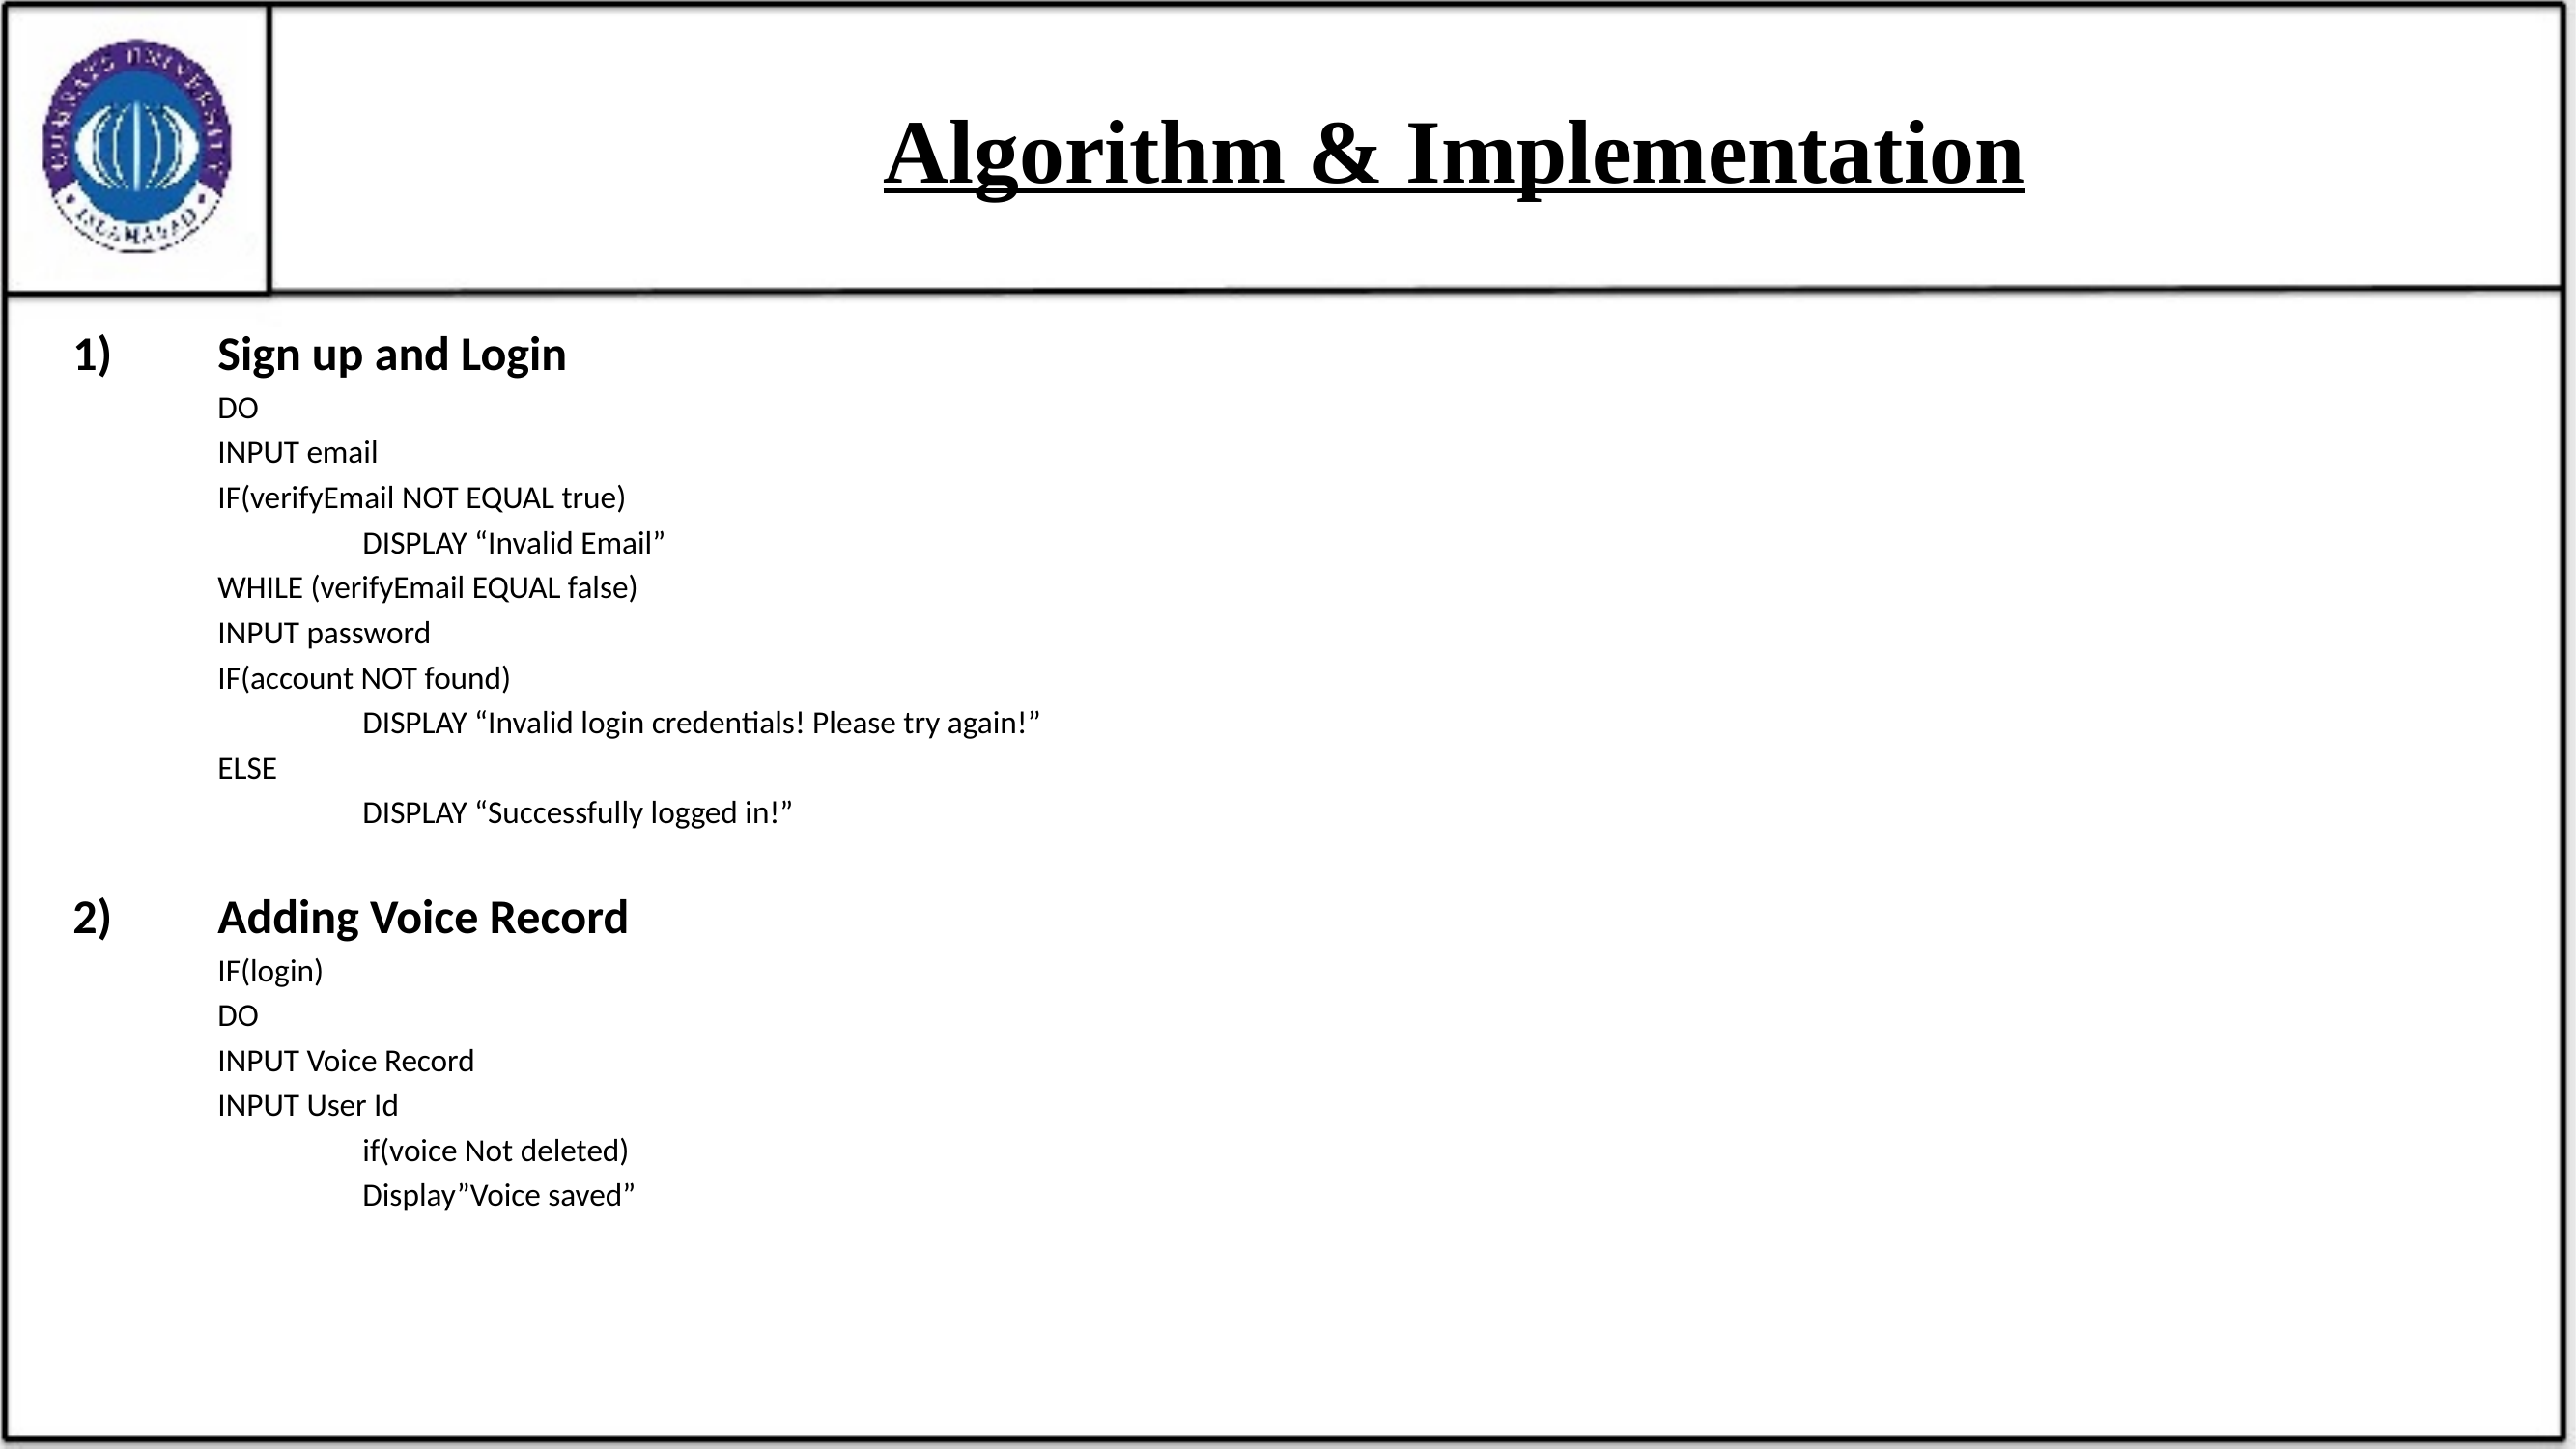

# Algorithm & Implementation
1)	Sign up and Login
DO
INPUT email
IF(verifyEmail NOT EQUAL true)
	DISPLAY “Invalid Email”
WHILE (verifyEmail EQUAL false)
INPUT password
IF(account NOT found)
	DISPLAY “Invalid login credentials! Please try again!”
ELSE
	DISPLAY “Successfully logged in!”

2) 	Adding Voice Record
IF(login)
DO
INPUT Voice Record
INPUT User Id
	if(voice Not deleted)
	Display”Voice saved”